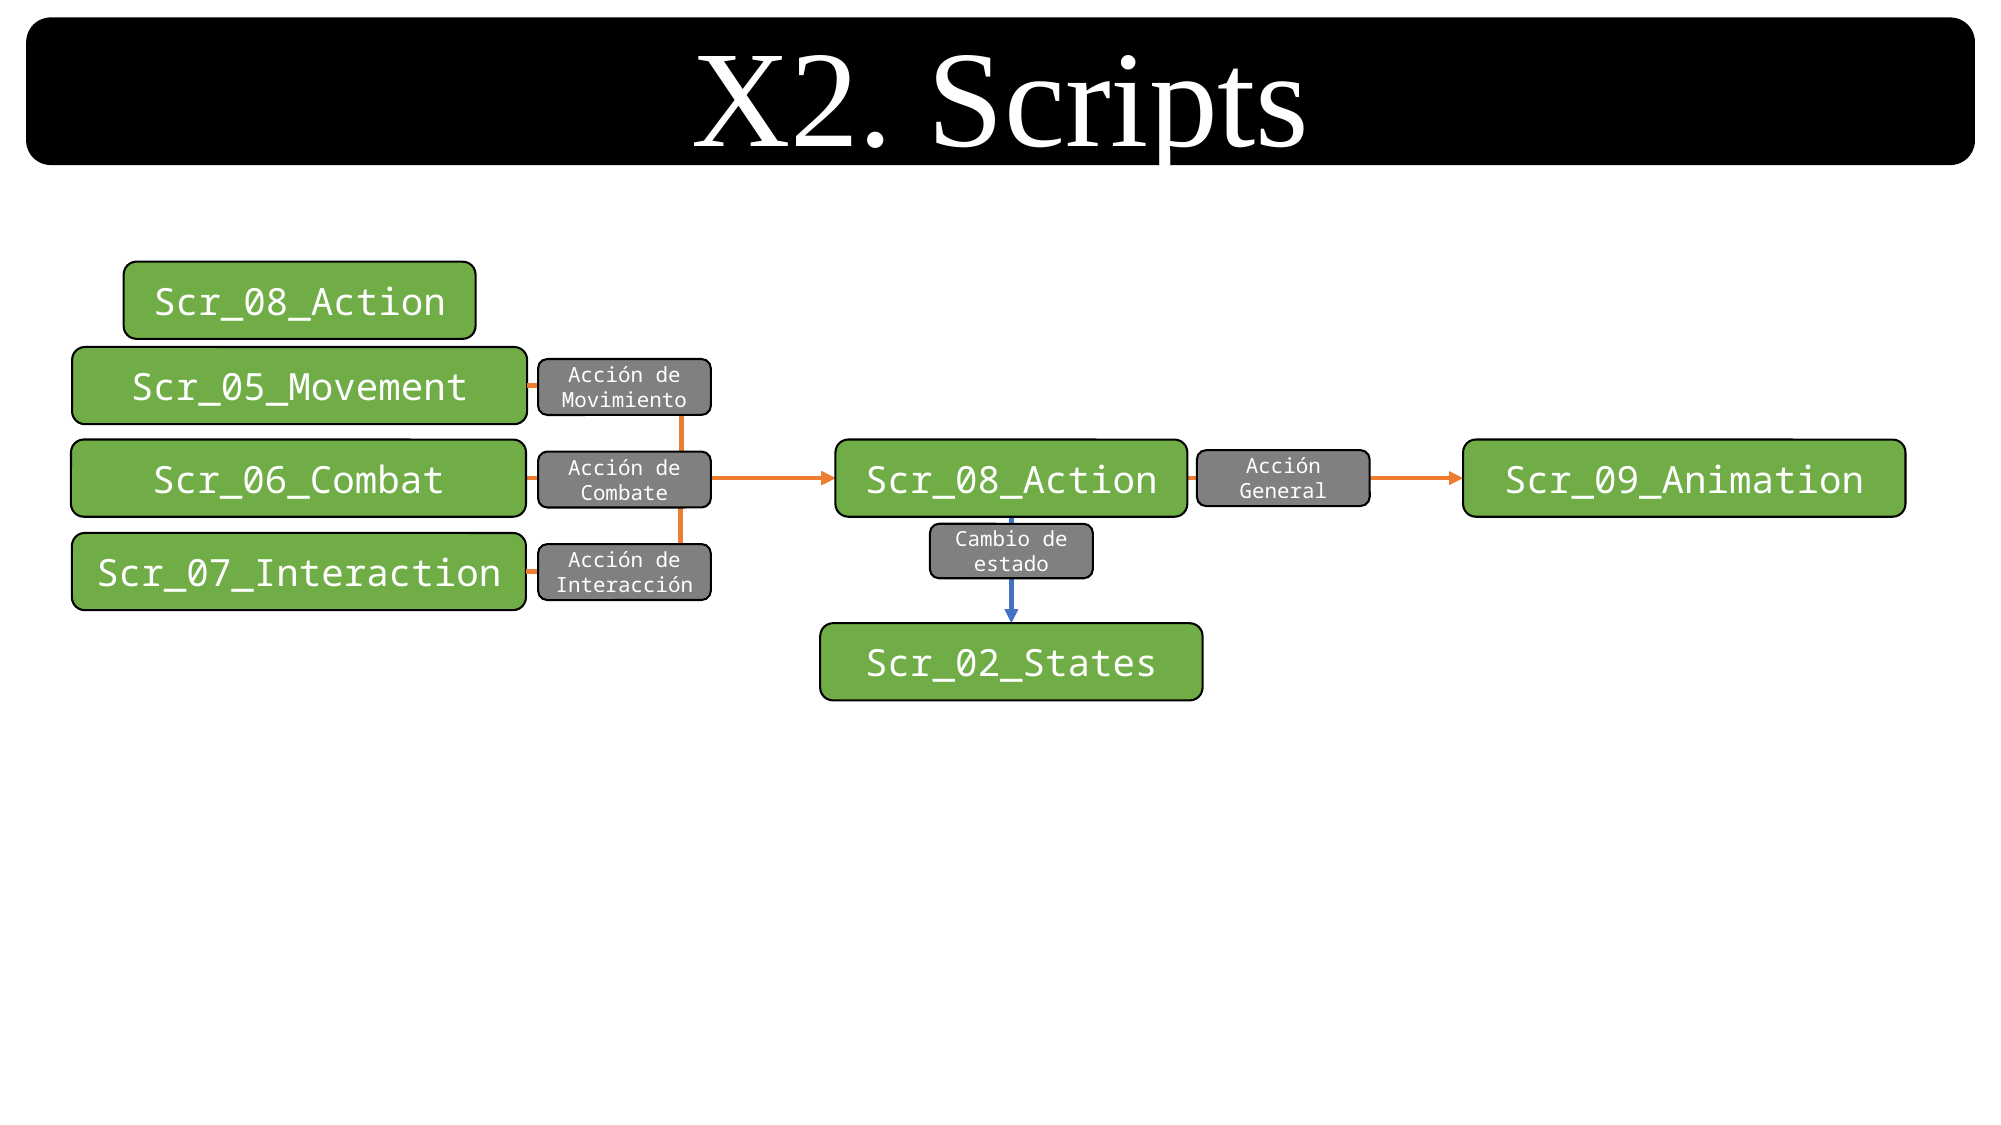

X2. Scripts
Scr_08_Action
Scr_05_Movement
Acción de Movimiento
Scr_09_Animation
Scr_06_Combat
Scr_08_Action
Acción General
Acción de Combate
Cambio de estado
Scr_07_Interaction
Acción de Interacción
Scr_02_States